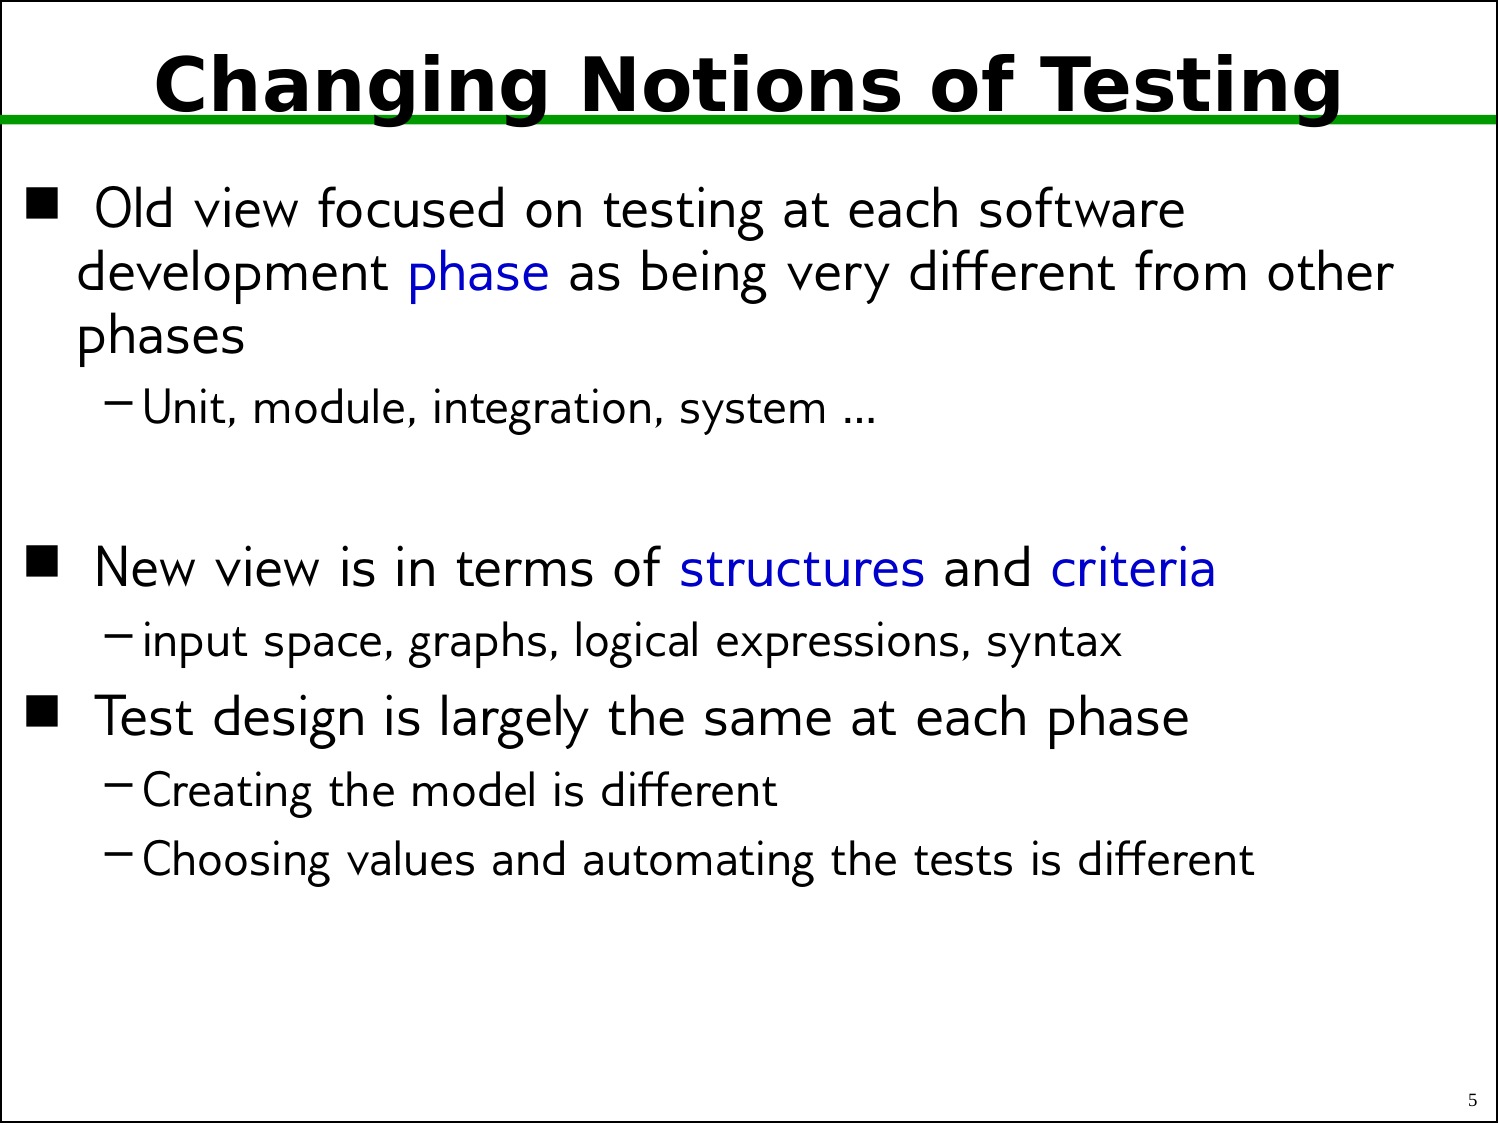

# Changing Notions of Testing
 Old view focused on testing at each software development phase as being very different from other phases
Unit, module, integration, system …

 New view is in terms of structures and criteria
input space, graphs, logical expressions, syntax
 Test design is largely the same at each phase
Creating the model is different
Choosing values and automating the tests is different
5